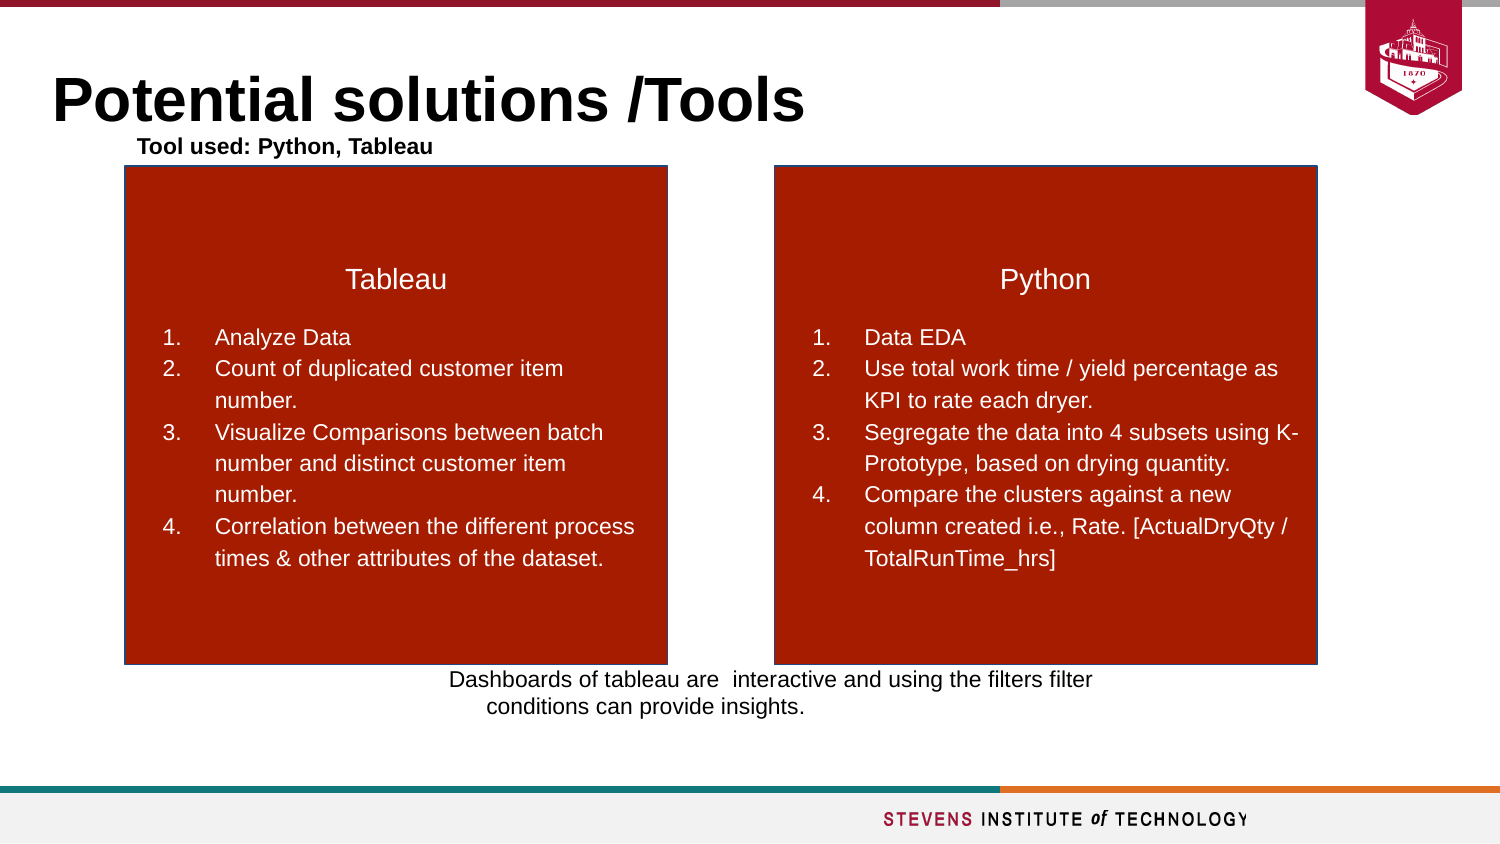

# Potential solutions /Tools
             Tool used: Python, Tableau
Tableau
Analyze Data
Count of duplicated customer item number.
Visualize Comparisons between batch number and distinct customer item number.
Correlation between the different process times & other attributes of the dataset.
Python
Data EDA
Use total work time / yield percentage as KPI to rate each dryer.
Segregate the data into 4 subsets using K-Prototype, based on drying quantity.
Compare the clusters against a new column created i.e., Rate. [ActualDryQty / TotalRunTime_hrs]
Dashboards of tableau are  interactive and using the filters filter conditions can provide insights.